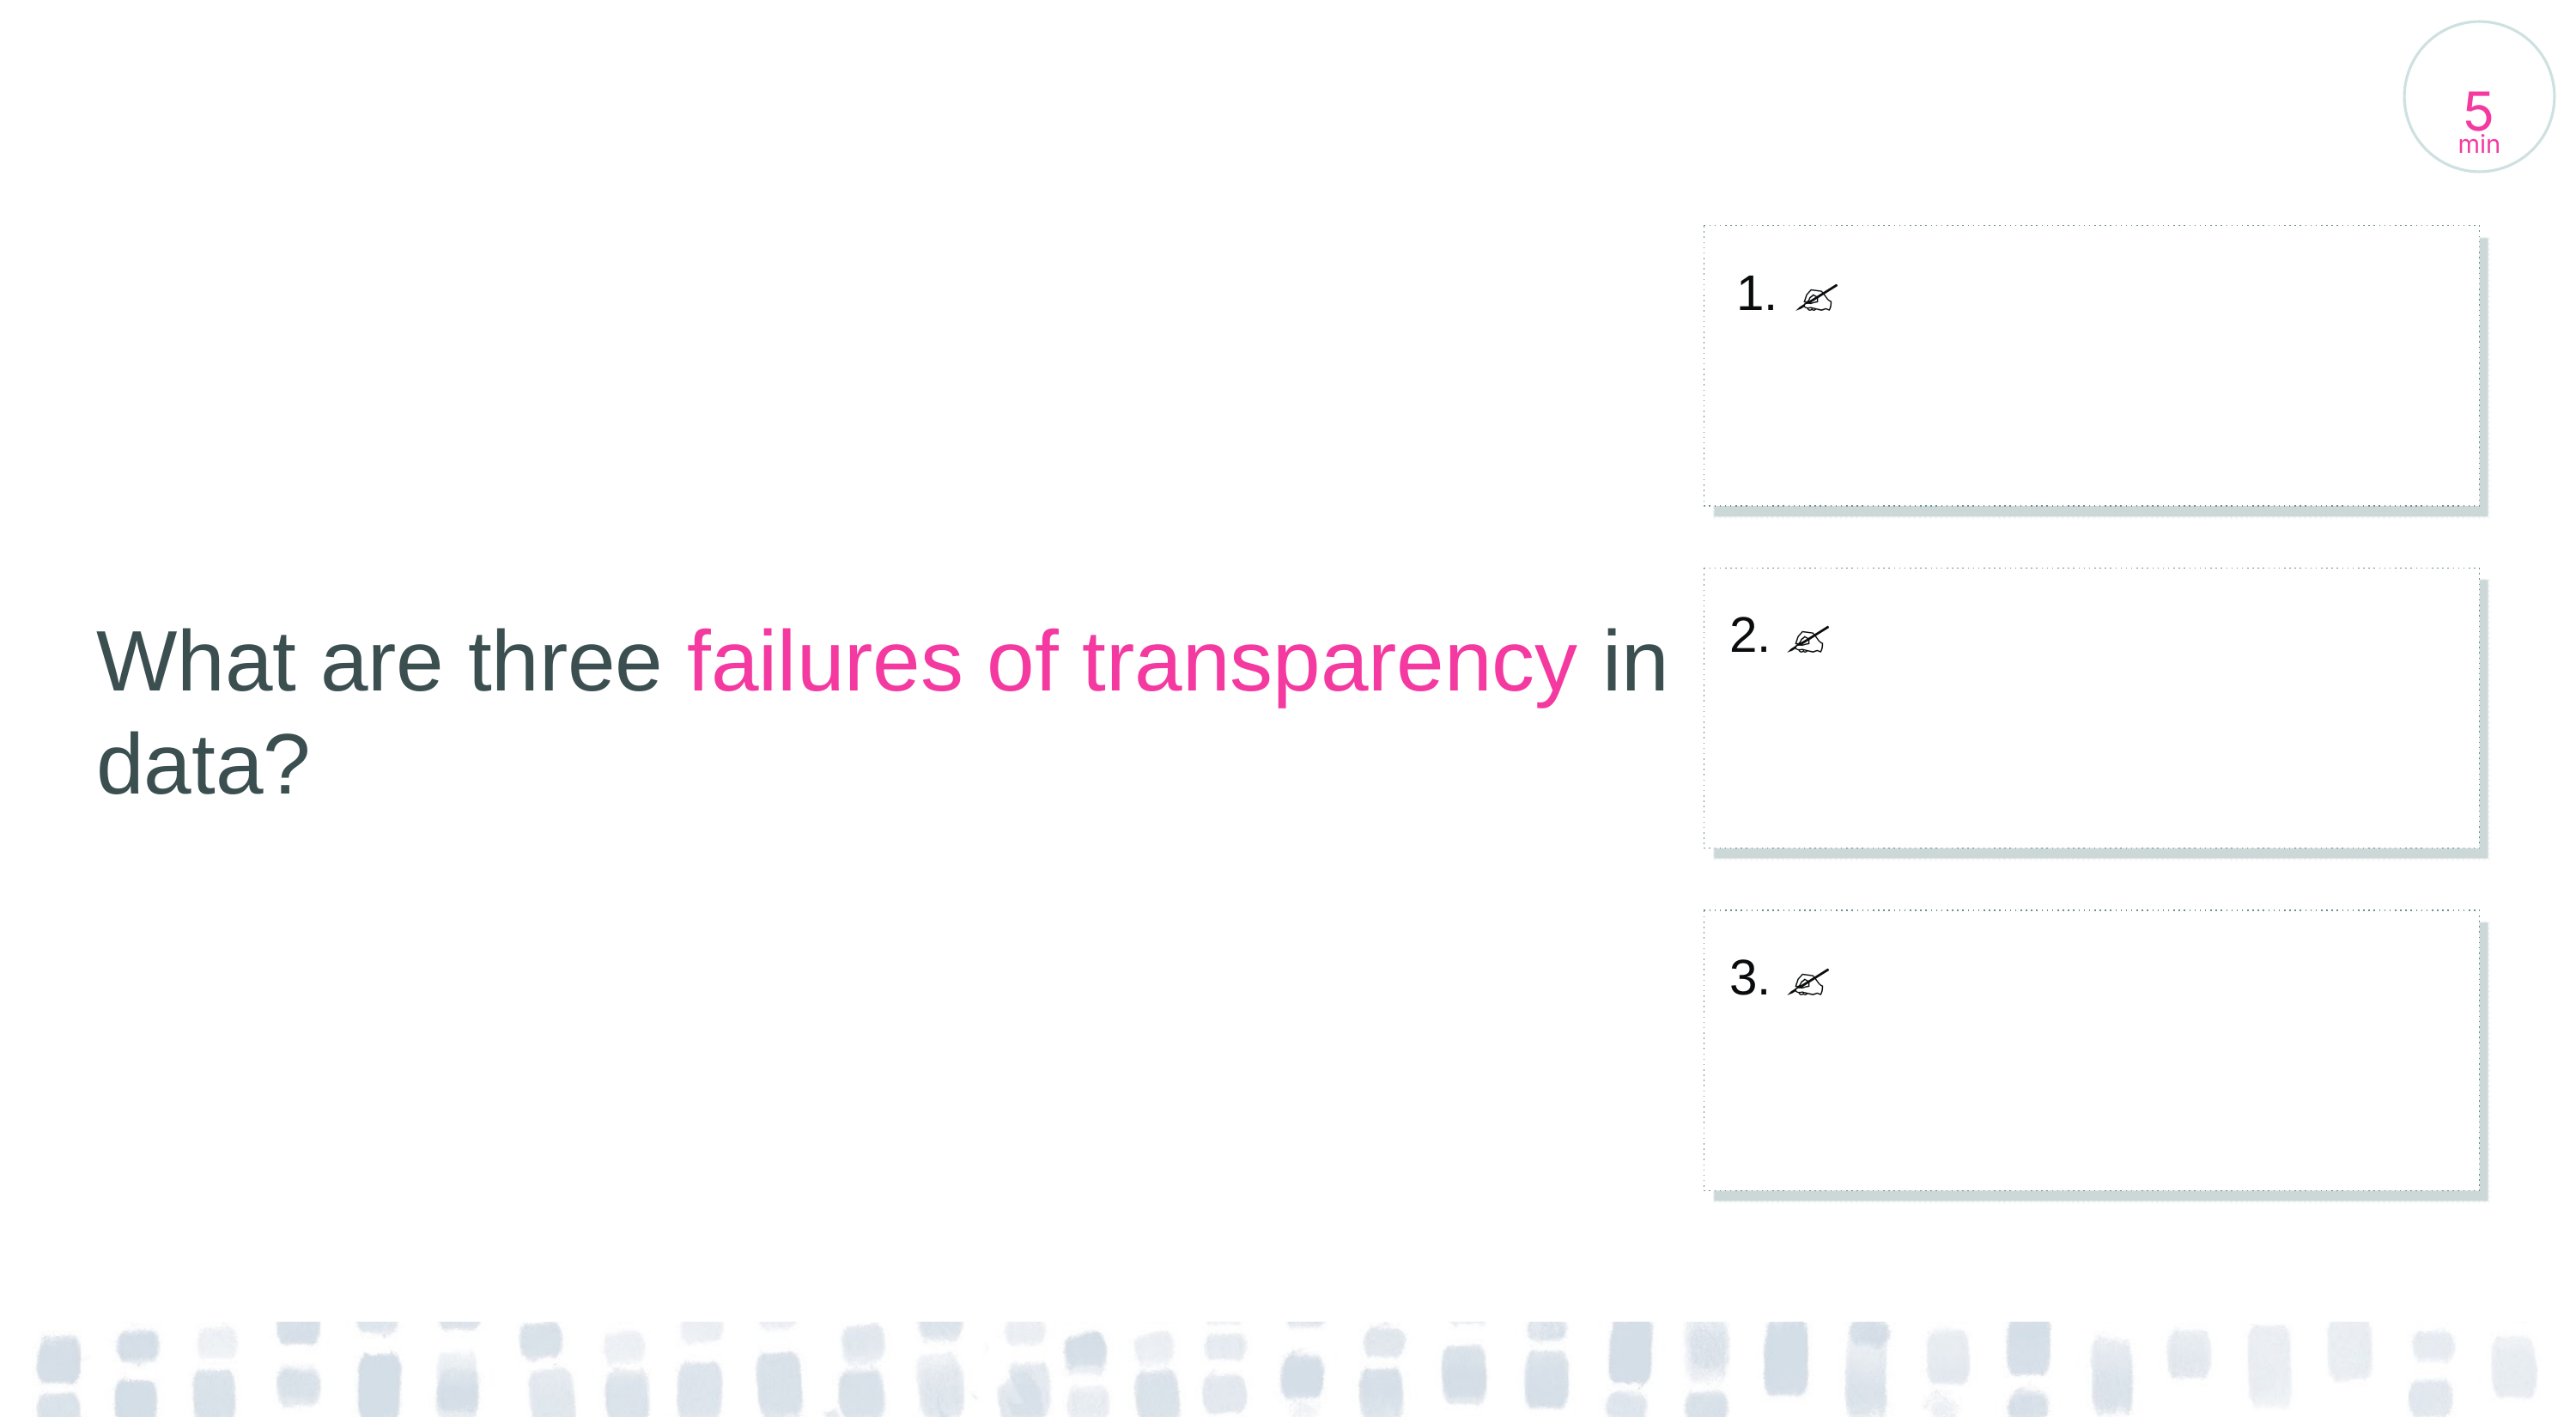

5
min
# What are three failures of transparency in data?
✍️
2. ✍️
3. ✍️